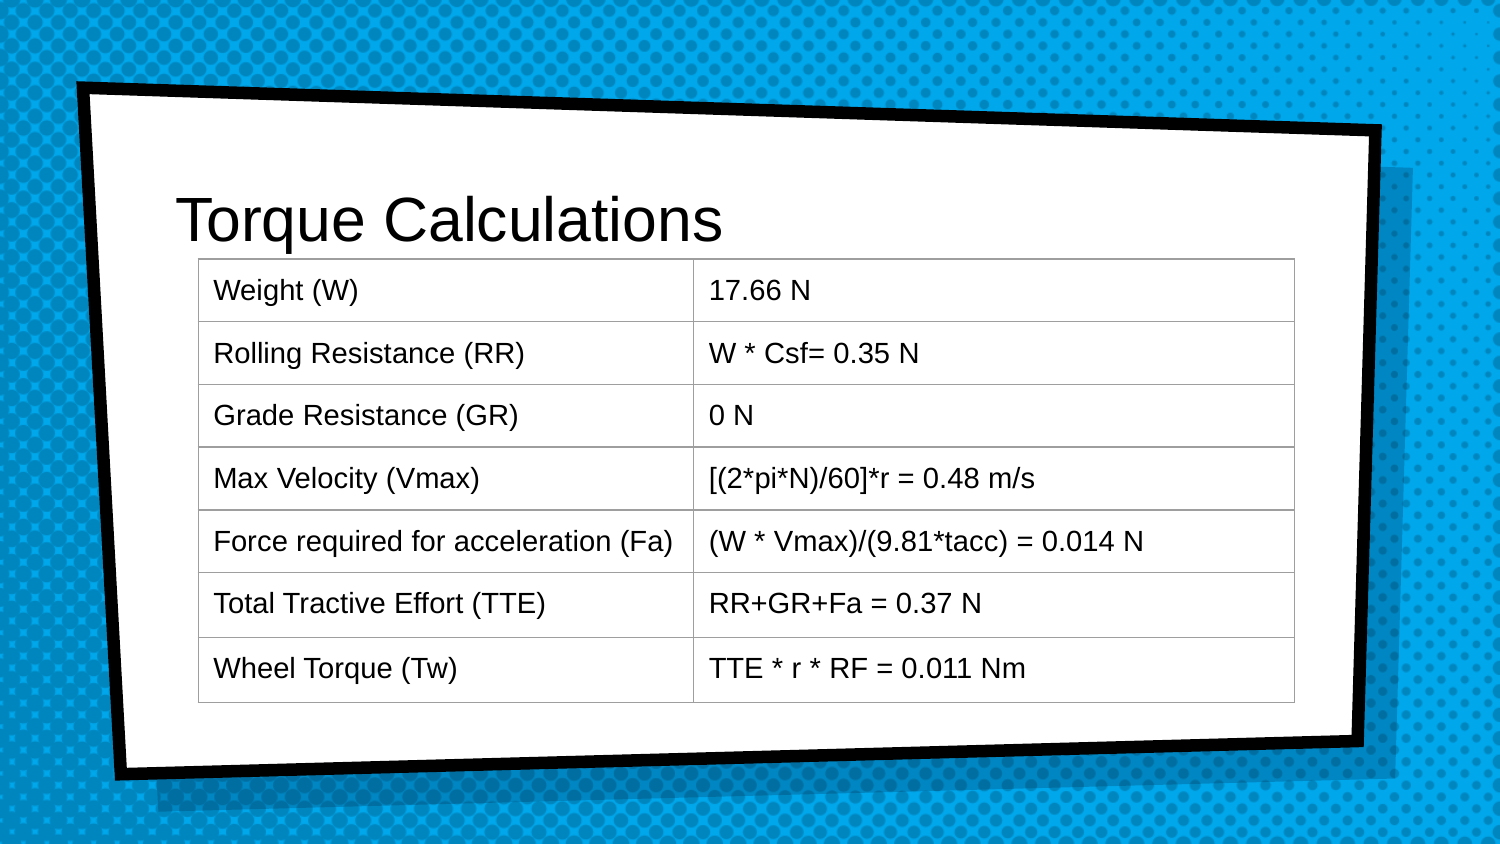

# Torque Calculations
| Weight (W) | 17.66 N |
| --- | --- |
| Rolling Resistance (RR) | W \* Csf= 0.35 N |
| Grade Resistance (GR) | 0 N |
| Max Velocity (Vmax) | [(2\*pi\*N)/60]\*r = 0.48 m/s |
| Force required for acceleration (Fa) | (W \* Vmax)/(9.81\*tacc) = 0.014 N |
| Total Tractive Effort (TTE) | RR+GR+Fa = 0.37 N |
| Wheel Torque (Tw) | TTE \* r \* RF = 0.011 Nm |